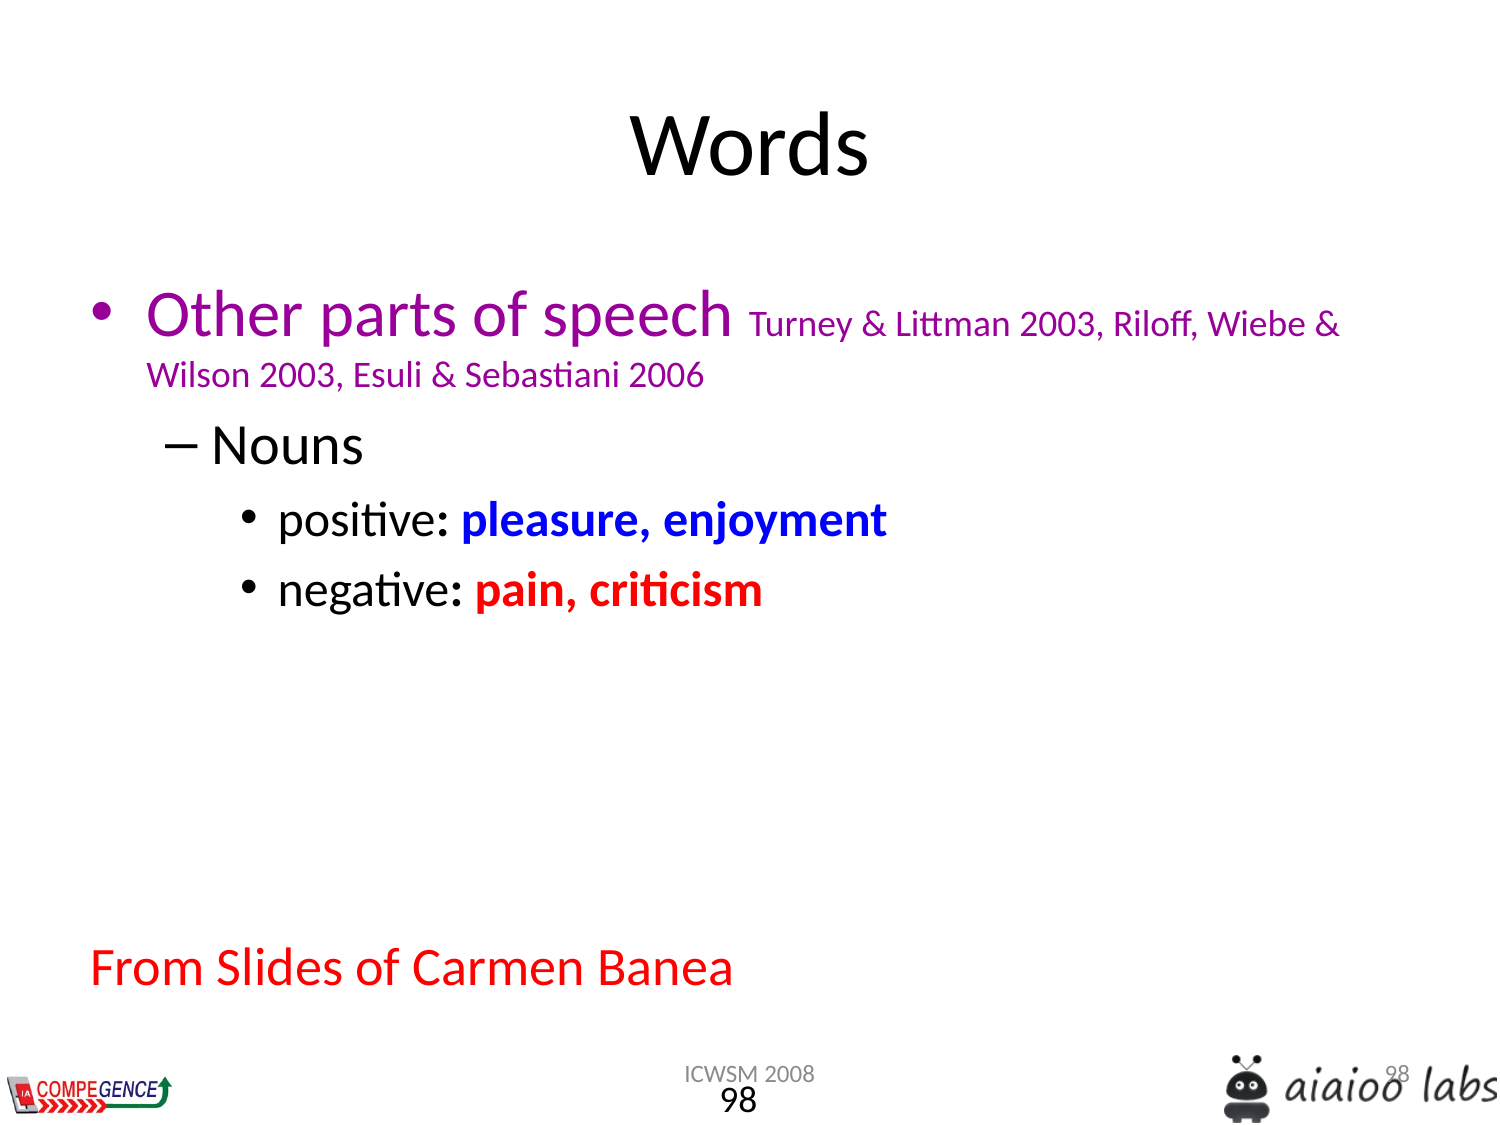

# Words
Other parts of speech Turney & Littman 2003, Riloff, Wiebe & Wilson 2003, Esuli & Sebastiani 2006
Nouns
positive: pleasure, enjoyment
negative: pain, criticism

From Slides of Carmen Banea

ICWSM 2008
98